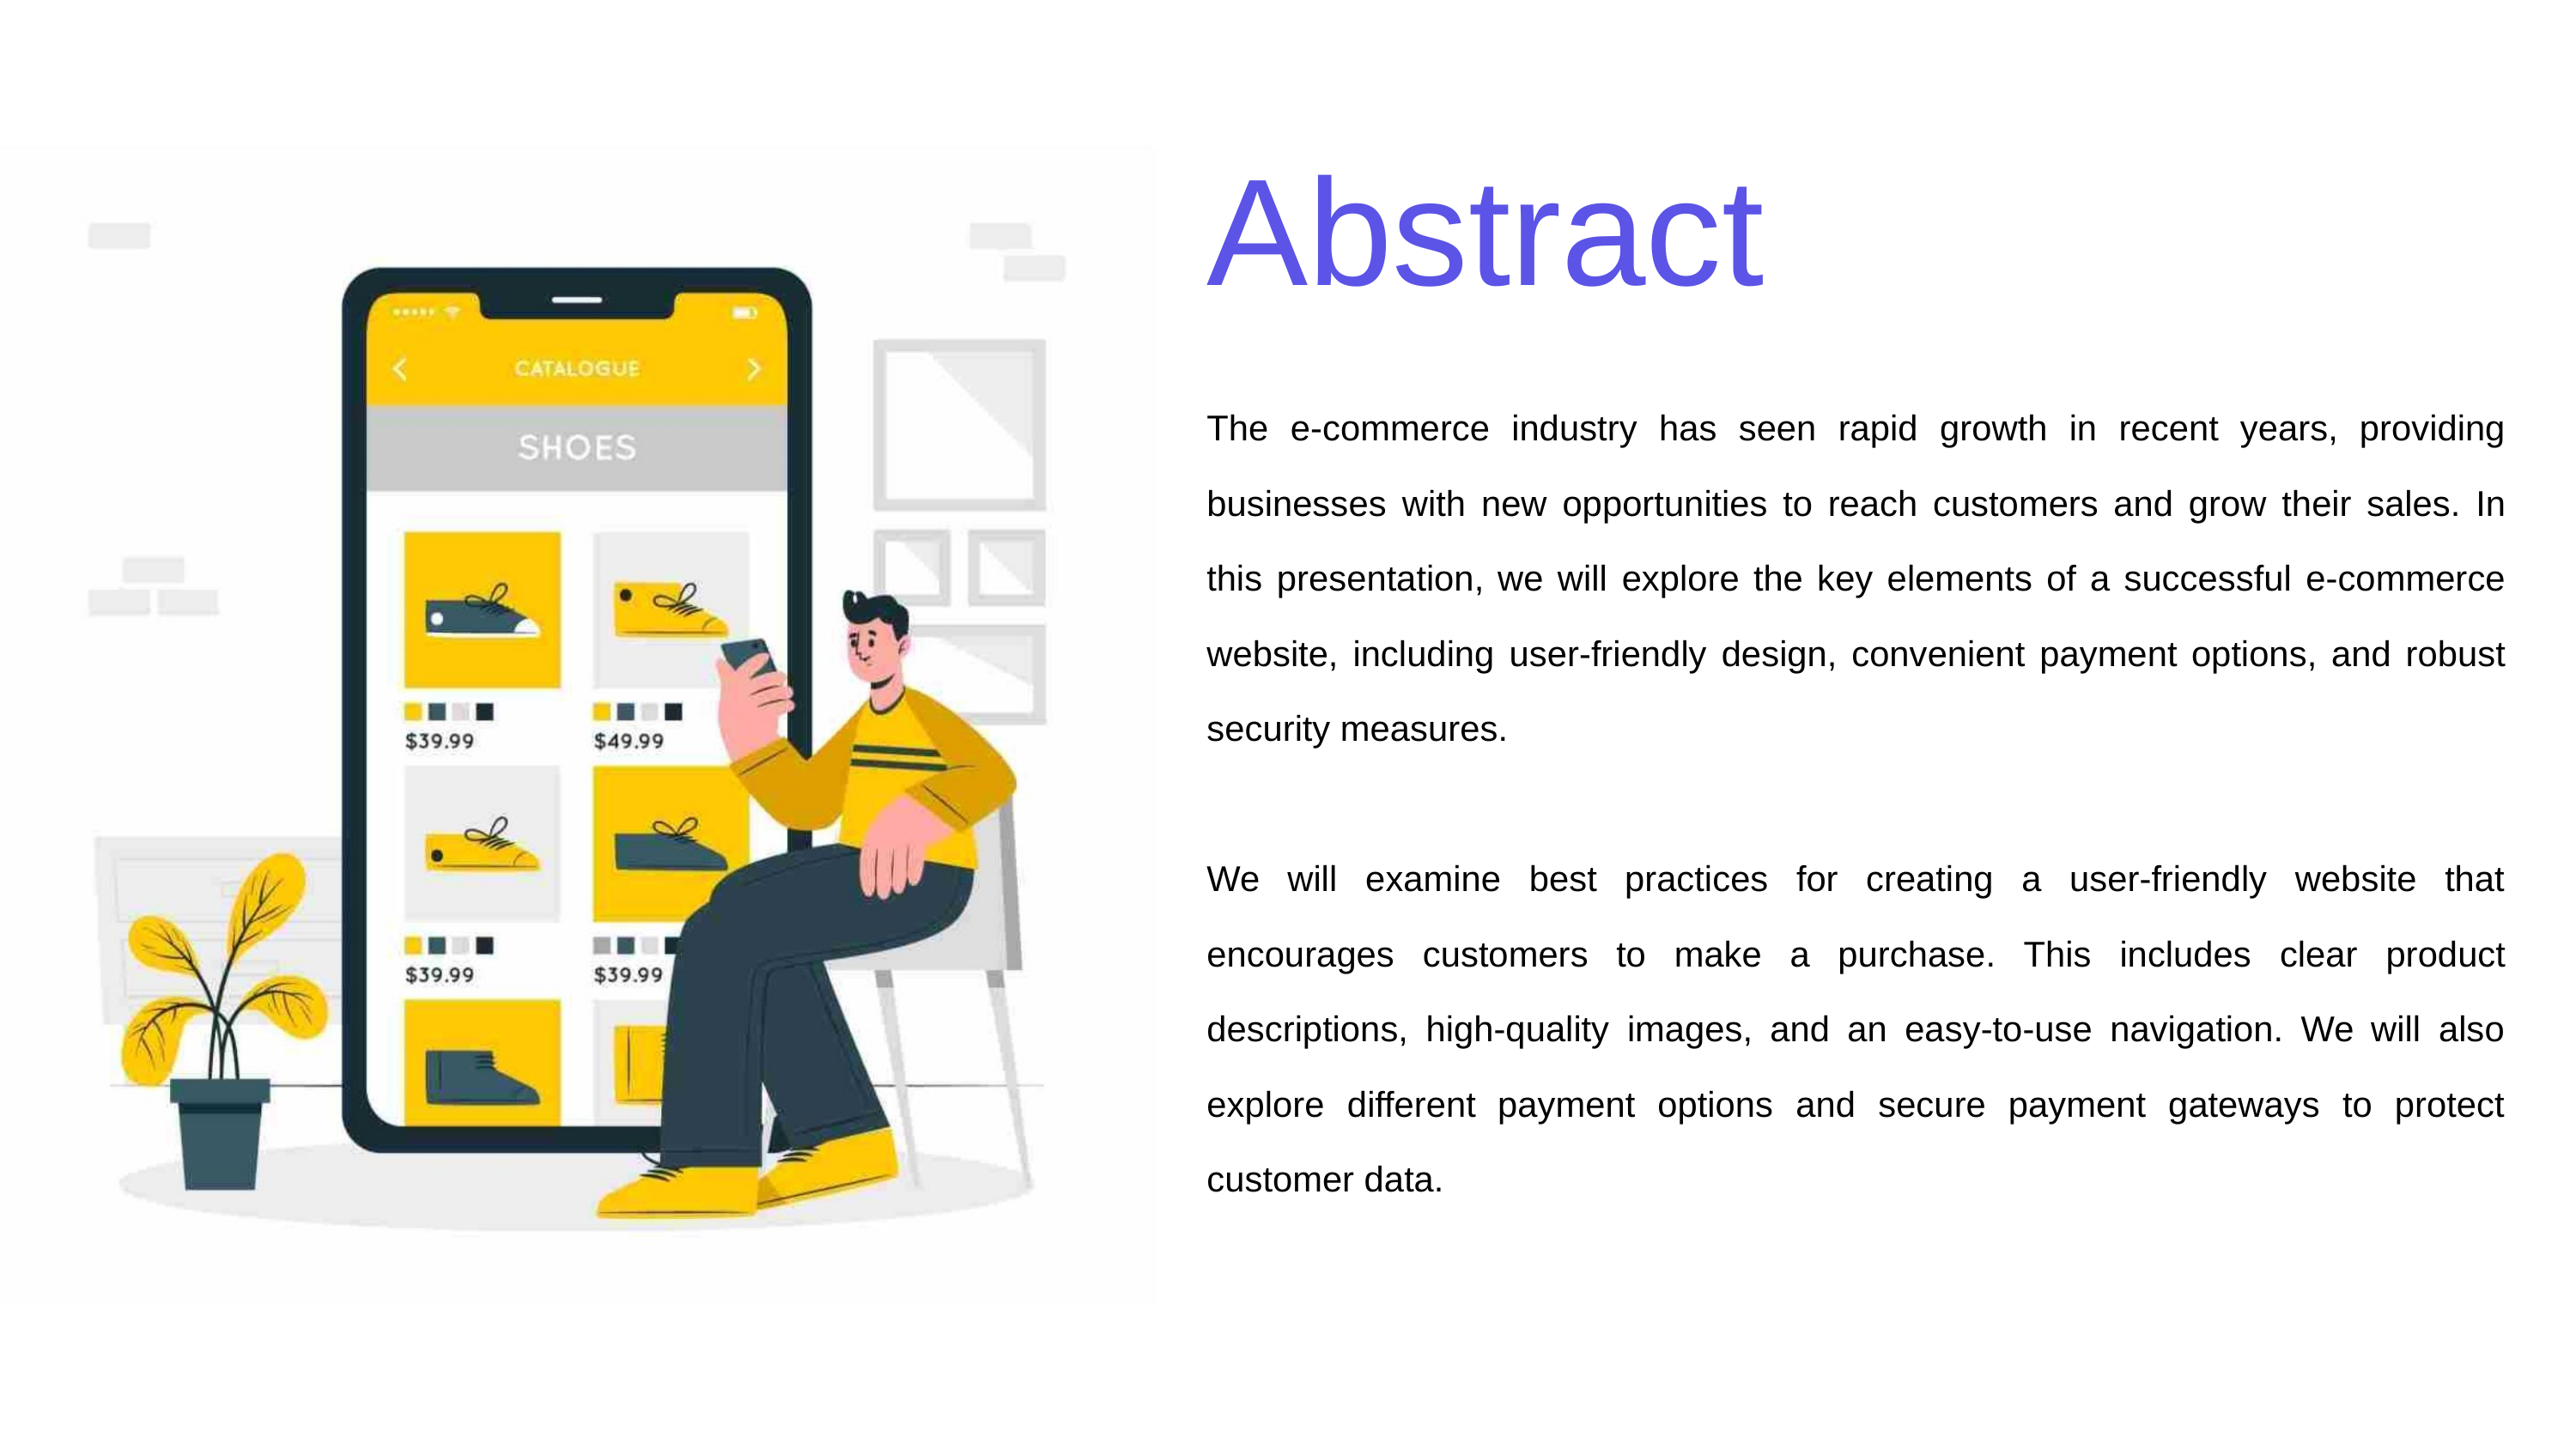

Abstract
The e-commerce industry has seen rapid growth in recent years, providing
businesses with new opportunities to reach customers and grow their sales. In
this presentation, we will explore the key elements of a successful e-commerce
website, including user-friendly design, convenient payment options, and robust
security measures.
We will examine best practices for creating a user-friendly website that
encourages customers to make a purchase. This includes clear product
descriptions, high-quality images, and an easy-to-use navigation. We will also
explore different payment options and secure payment gateways to protect
customer data.